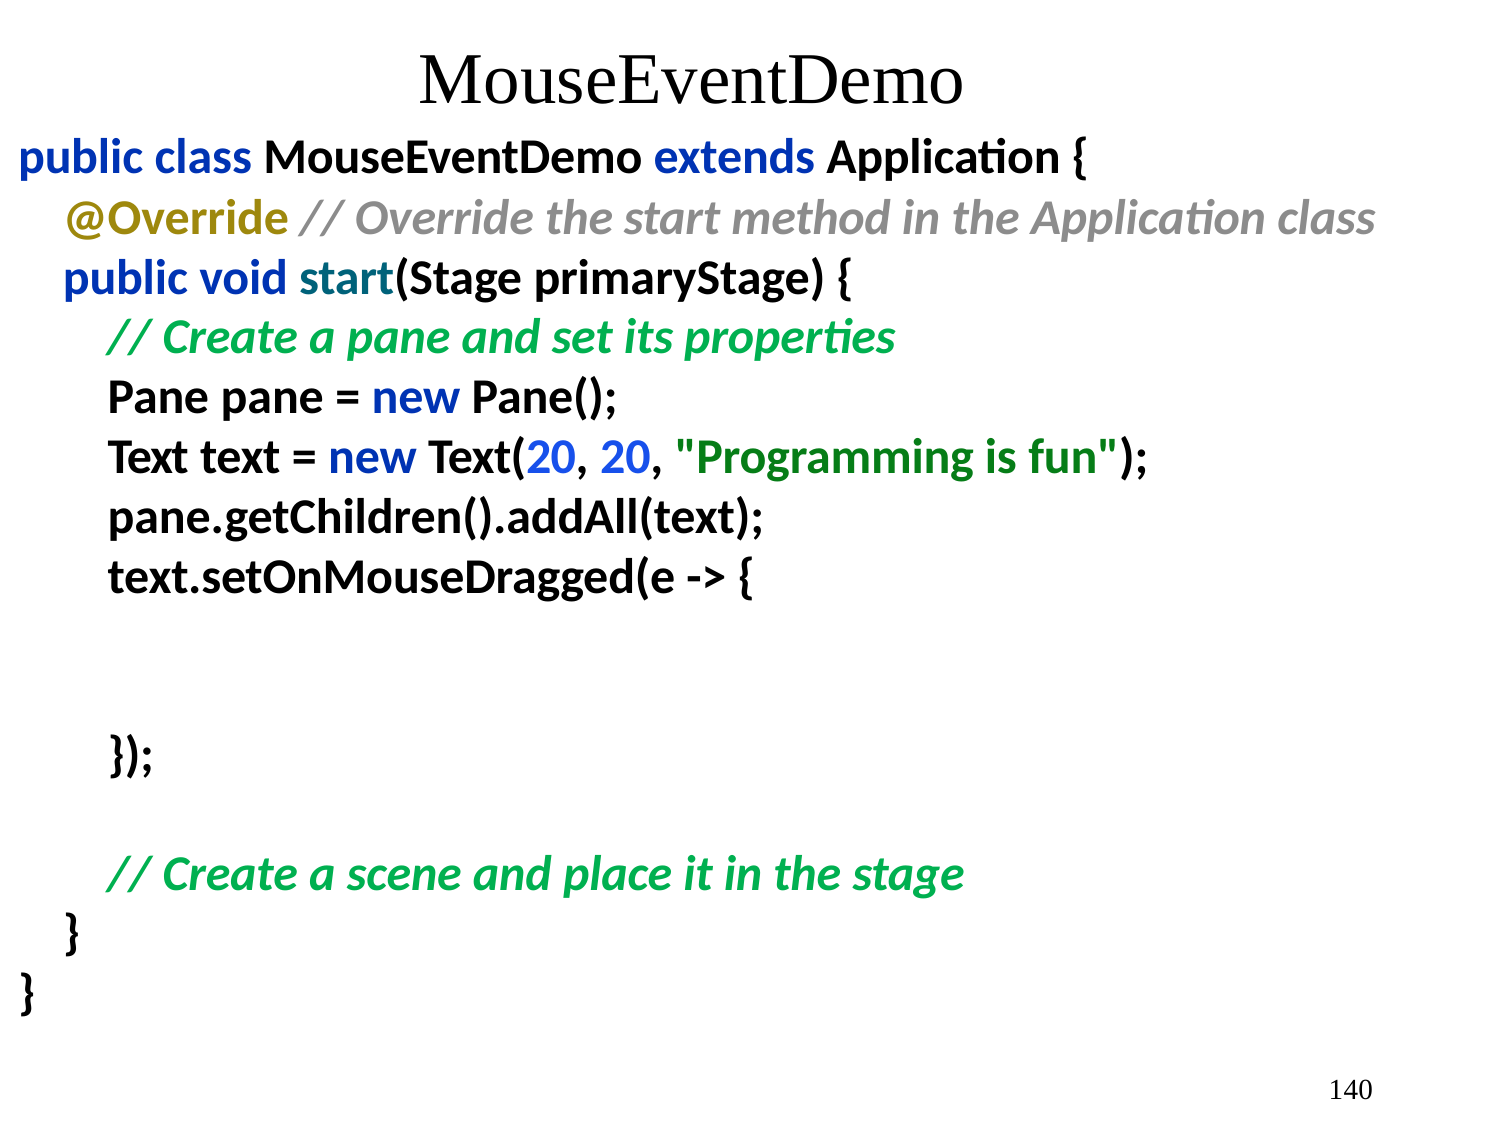

# MouseEventDemo
public class MouseEventDemo extends Application {
@Override // Override the start method in the Application class
public void start(Stage primaryStage) {
// Create a pane and set its properties
Pane pane = new Pane();
Text text = new Text(20, 20, "Programming is fun");  pane.getChildren().addAll(text);  text.setOnMouseDragged(e -> {

});

// Create a scene and place it in the stage
}
}
140